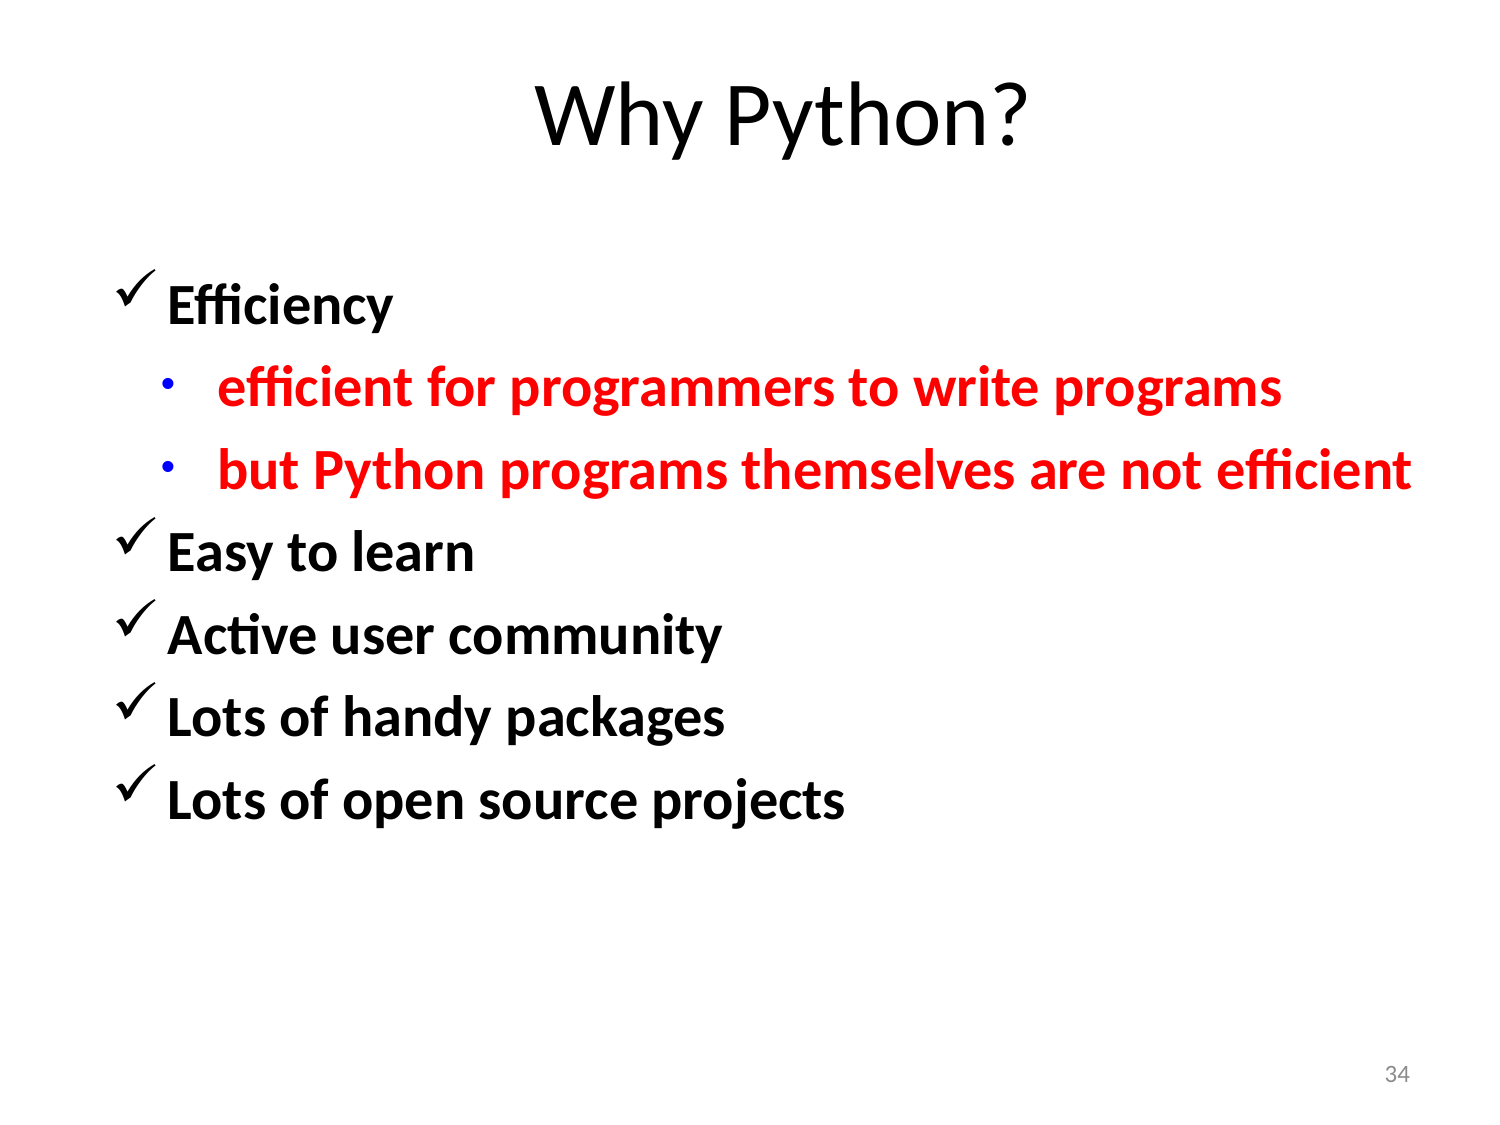

# Why Python?
Efficiency
efficient for programmers to write programs
but Python programs themselves are not efficient
Easy to learn
Active user community
Lots of handy packages
Lots of open source projects

34